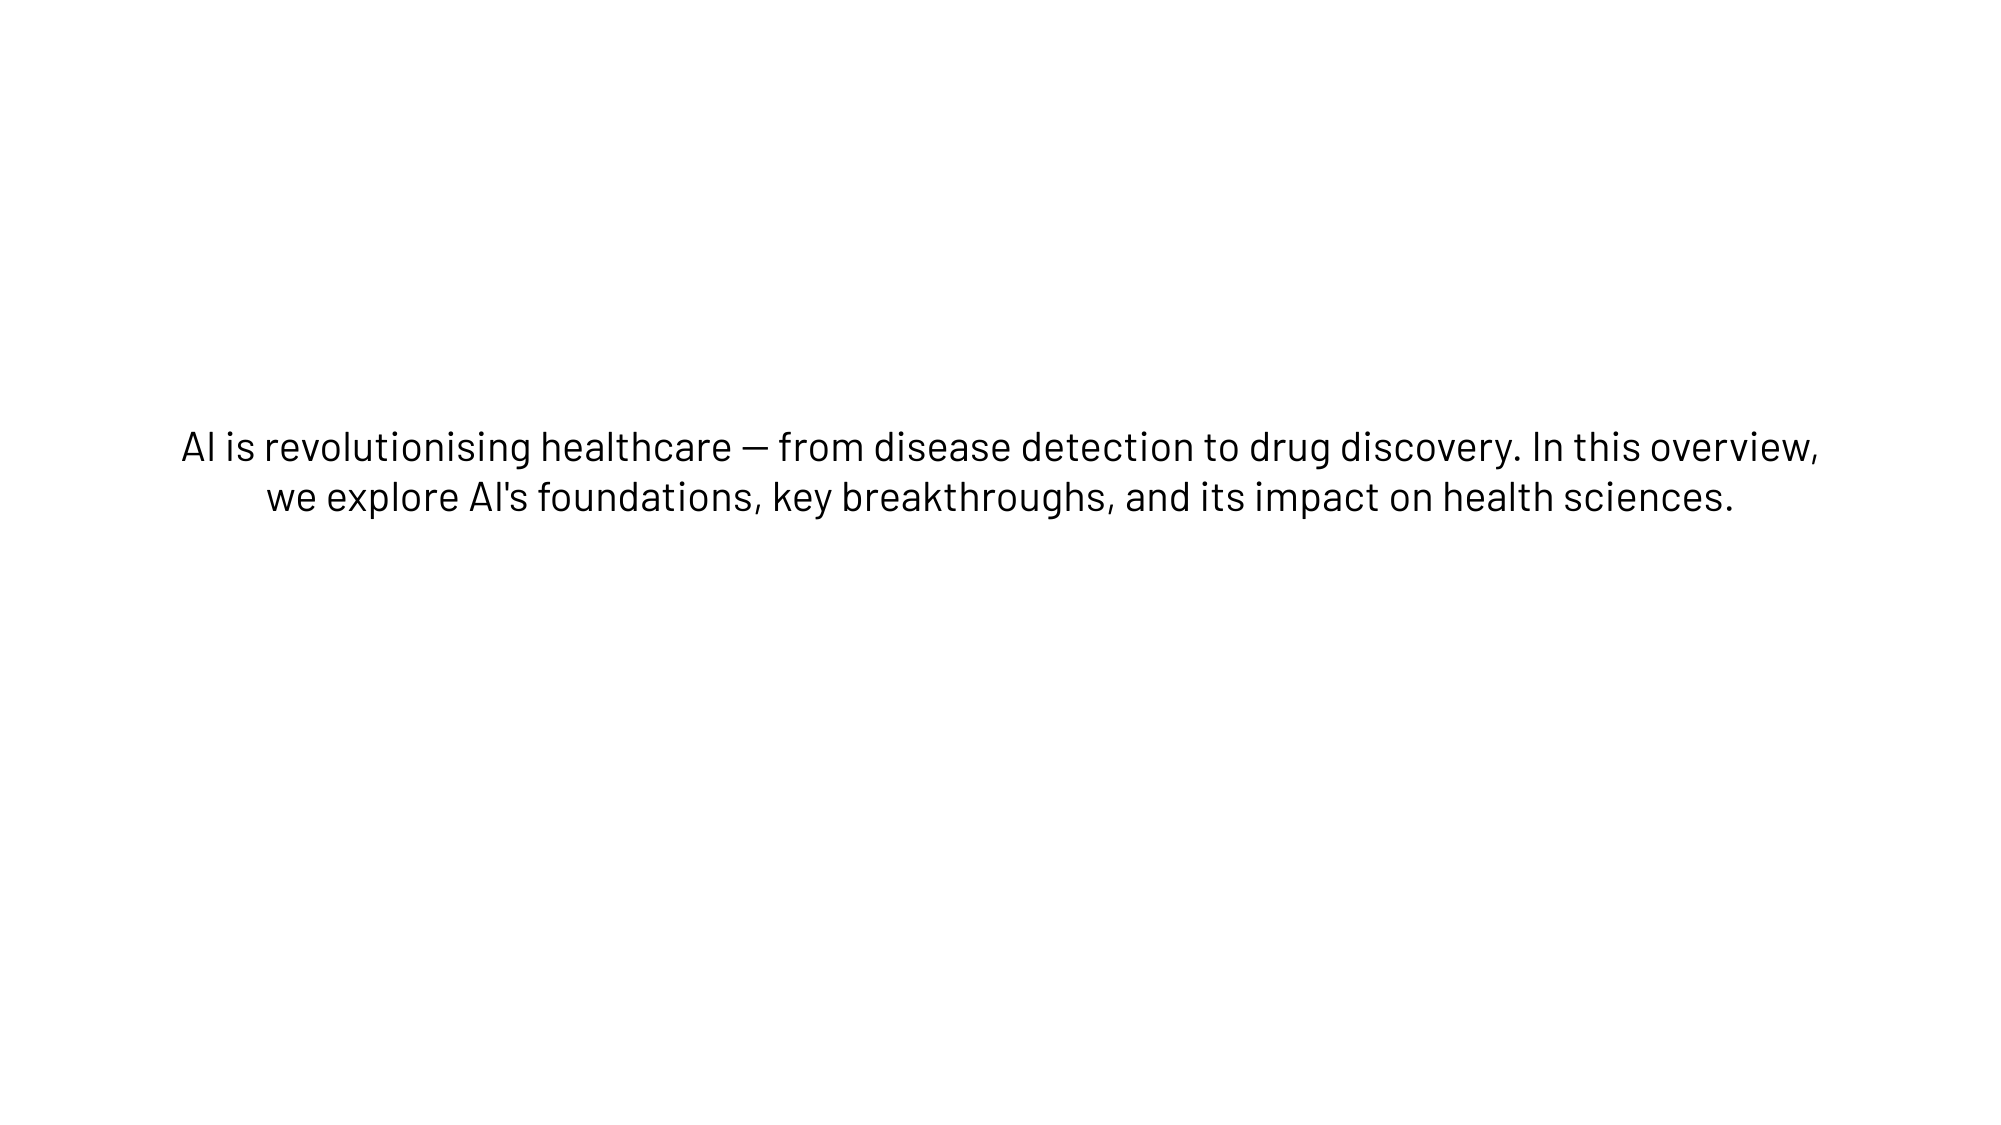

AI is revolutionising healthcare -- from disease detection to drug discovery. In this overview, we explore AI's foundations, key breakthroughs, and its impact on health sciences.